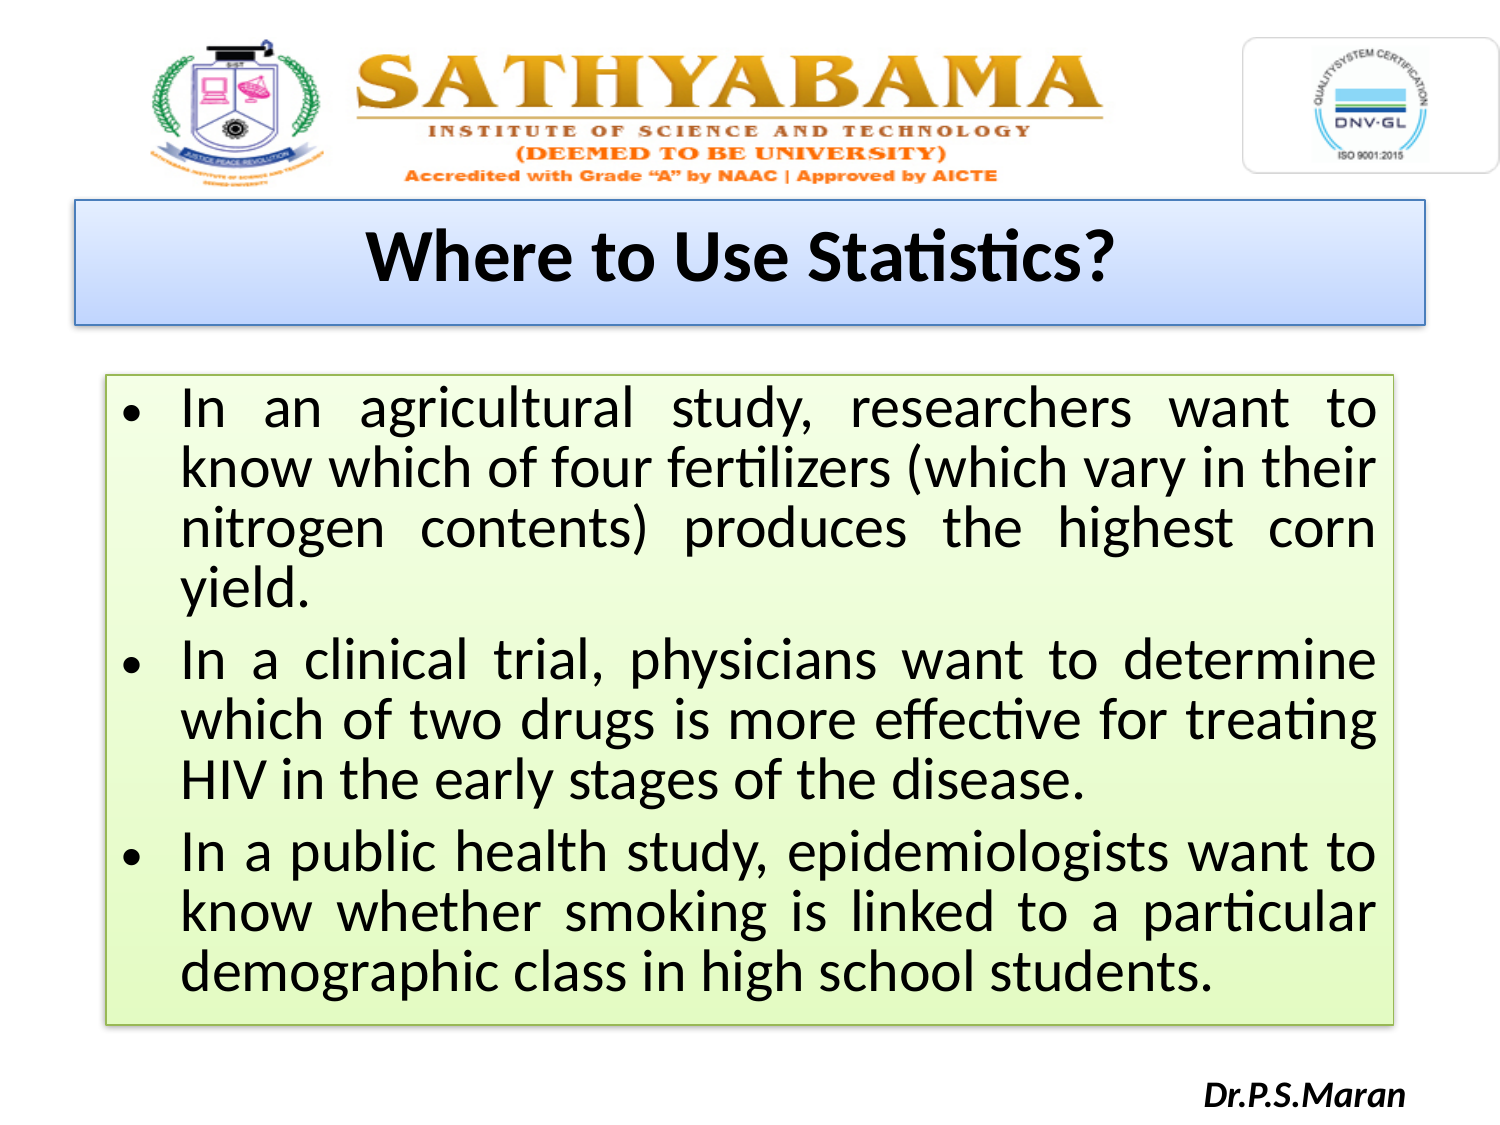

Where to Use Statistics?
In an agricultural study, researchers want to know which of four fertilizers (which vary in their nitrogen contents) produces the highest corn yield.
In a clinical trial, physicians want to determine which of two drugs is more effective for treating HIV in the early stages of the disease.
In a public health study, epidemiologists want to know whether smoking is linked to a particular demographic class in high school students.